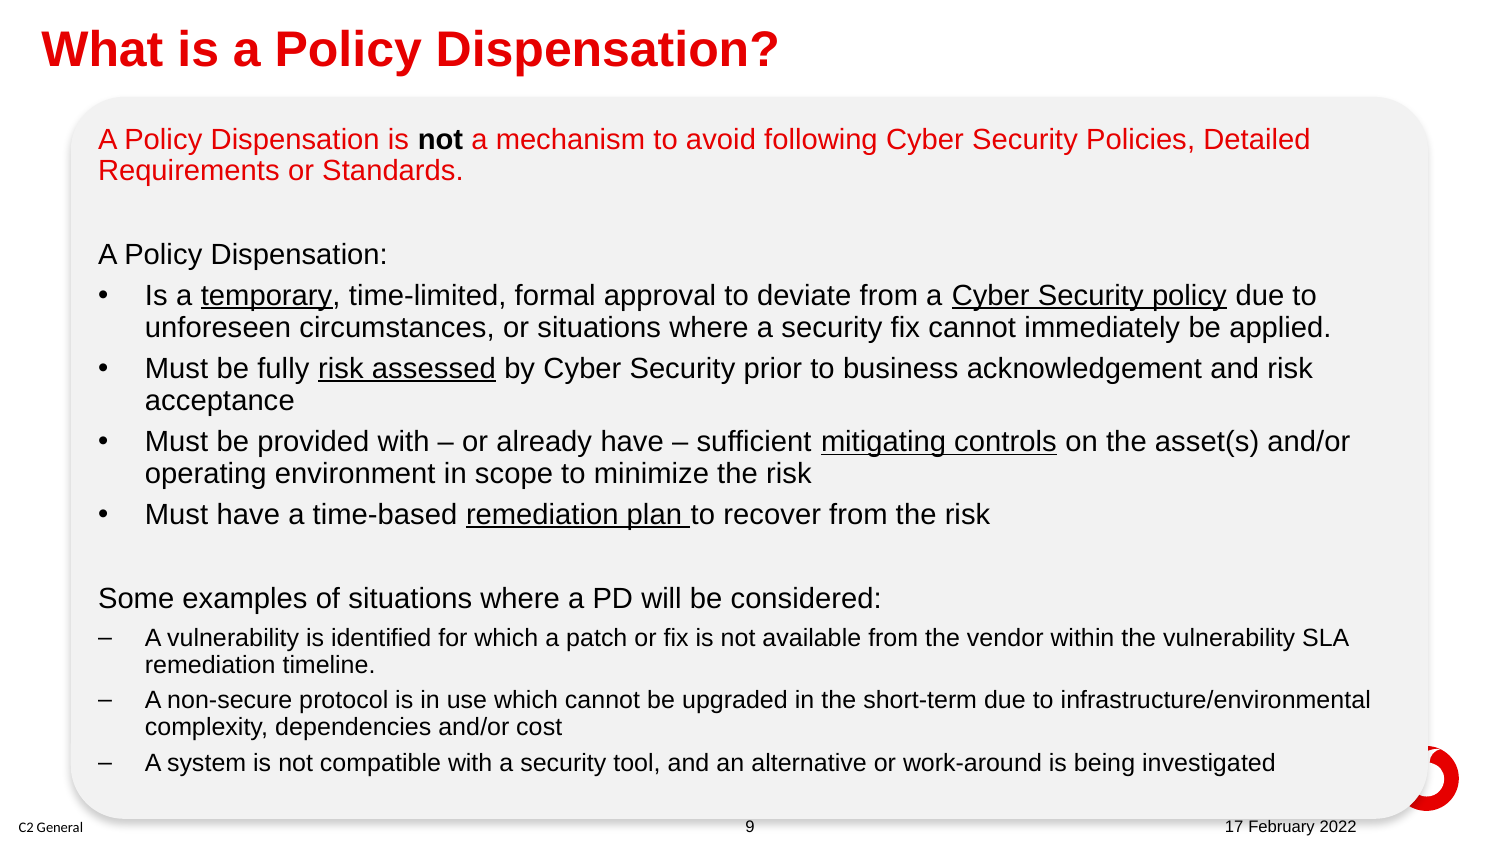

# What is a Policy Dispensation?
A Policy Dispensation is not a mechanism to avoid following Cyber Security Policies, Detailed Requirements or Standards.

A Policy Dispensation:
Is a temporary, time-limited, formal approval to deviate from a Cyber Security policy due to unforeseen circumstances, or situations where a security fix cannot immediately be applied.
Must be fully risk assessed by Cyber Security prior to business acknowledgement and risk acceptance
Must be provided with – or already have – sufficient mitigating controls on the asset(s) and/or operating environment in scope to minimize the risk
Must have a time-based remediation plan to recover from the risk

Some examples of situations where a PD will be considered:
A vulnerability is identified for which a patch or fix is not available from the vendor within the vulnerability SLA remediation timeline.
A non-secure protocol is in use which cannot be upgraded in the short-term due to infrastructure/environmental complexity, dependencies and/or cost
A system is not compatible with a security tool, and an alternative or work-around is being investigated
17 February 2022
9